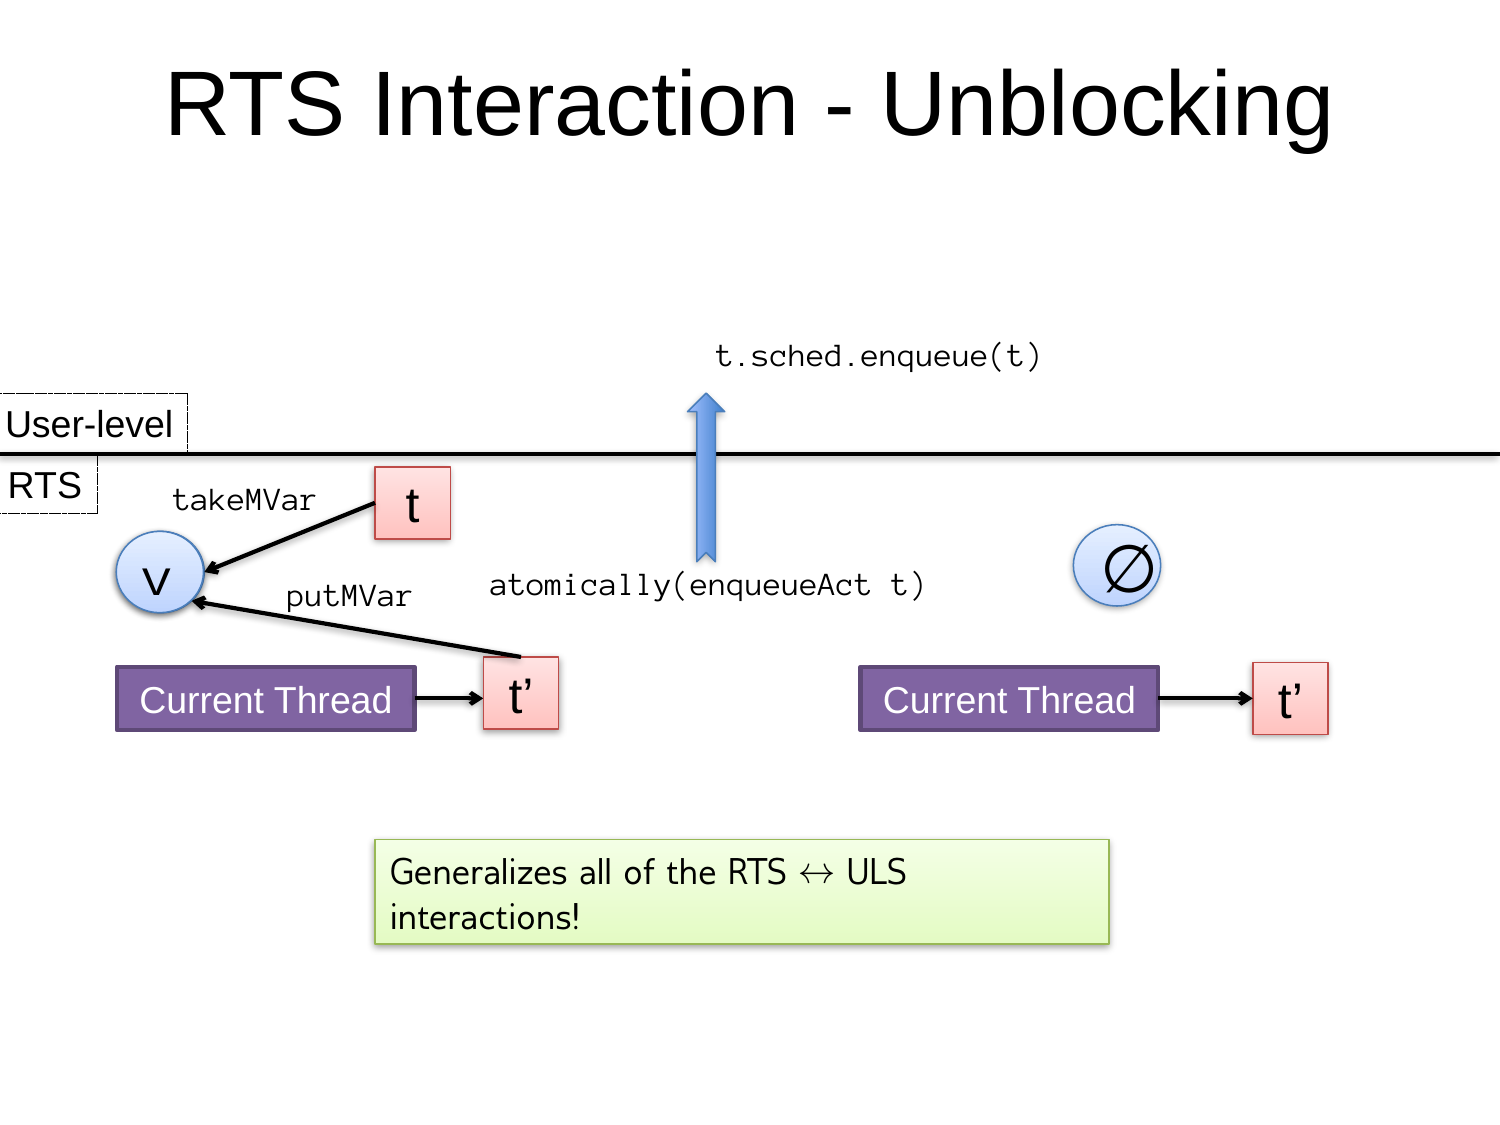

RTS Interaction - Unblocking
t.sched.enqueue(t)
User-level
RTS

t
takeMVar
∅
v
∅
atomically(enqueueAct t)
putMVar
t’
t’
Current Thread
Current Thread
Generalizes all of the RTS ↔ ULS interactions!